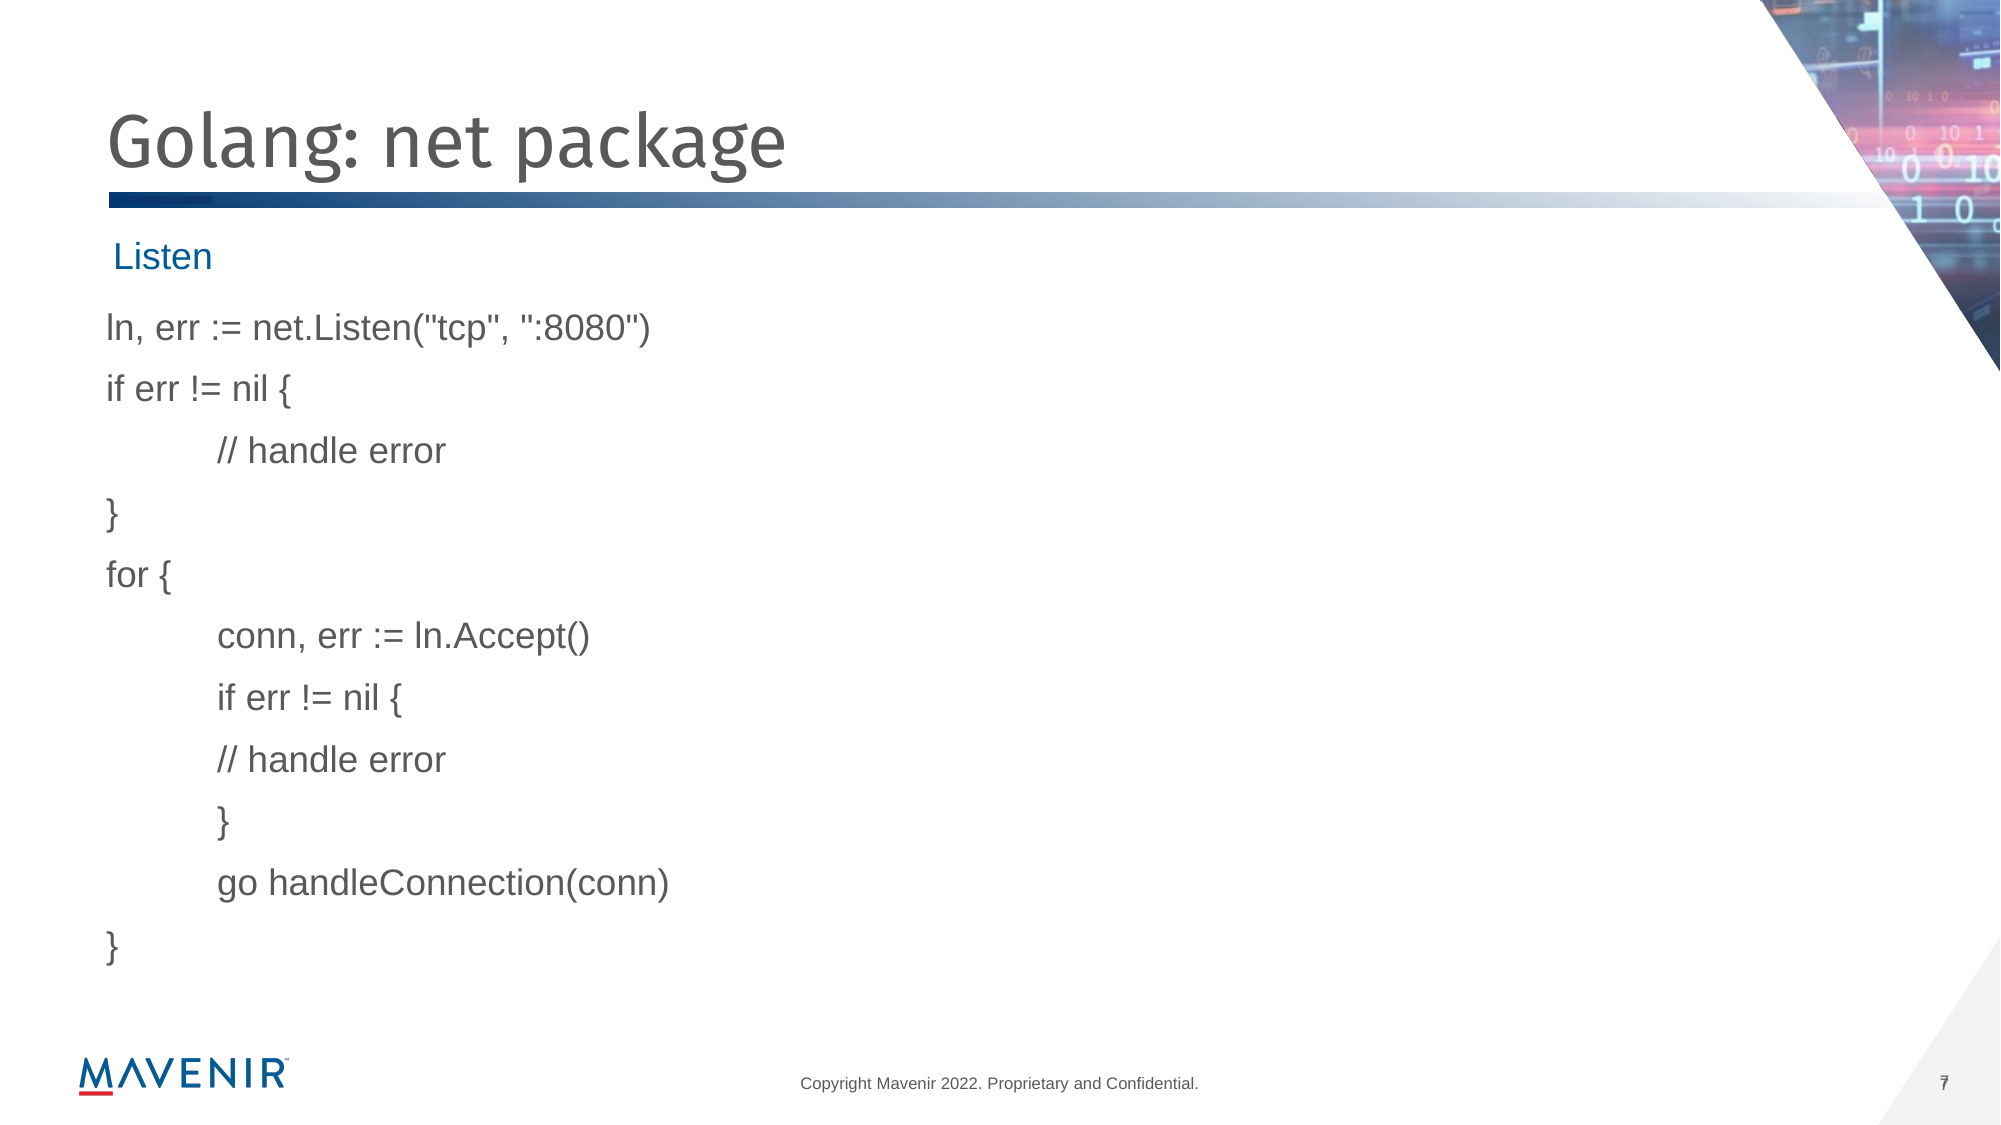

# Golang: net package

Listen

ln, err := net.Listen("tcp", ":8080")
if err != nil {
	// handle error
}
for {
	conn, err := ln.Accept()
	if err != nil {
		// handle error
	}
	go handleConnection(conn)
}

7